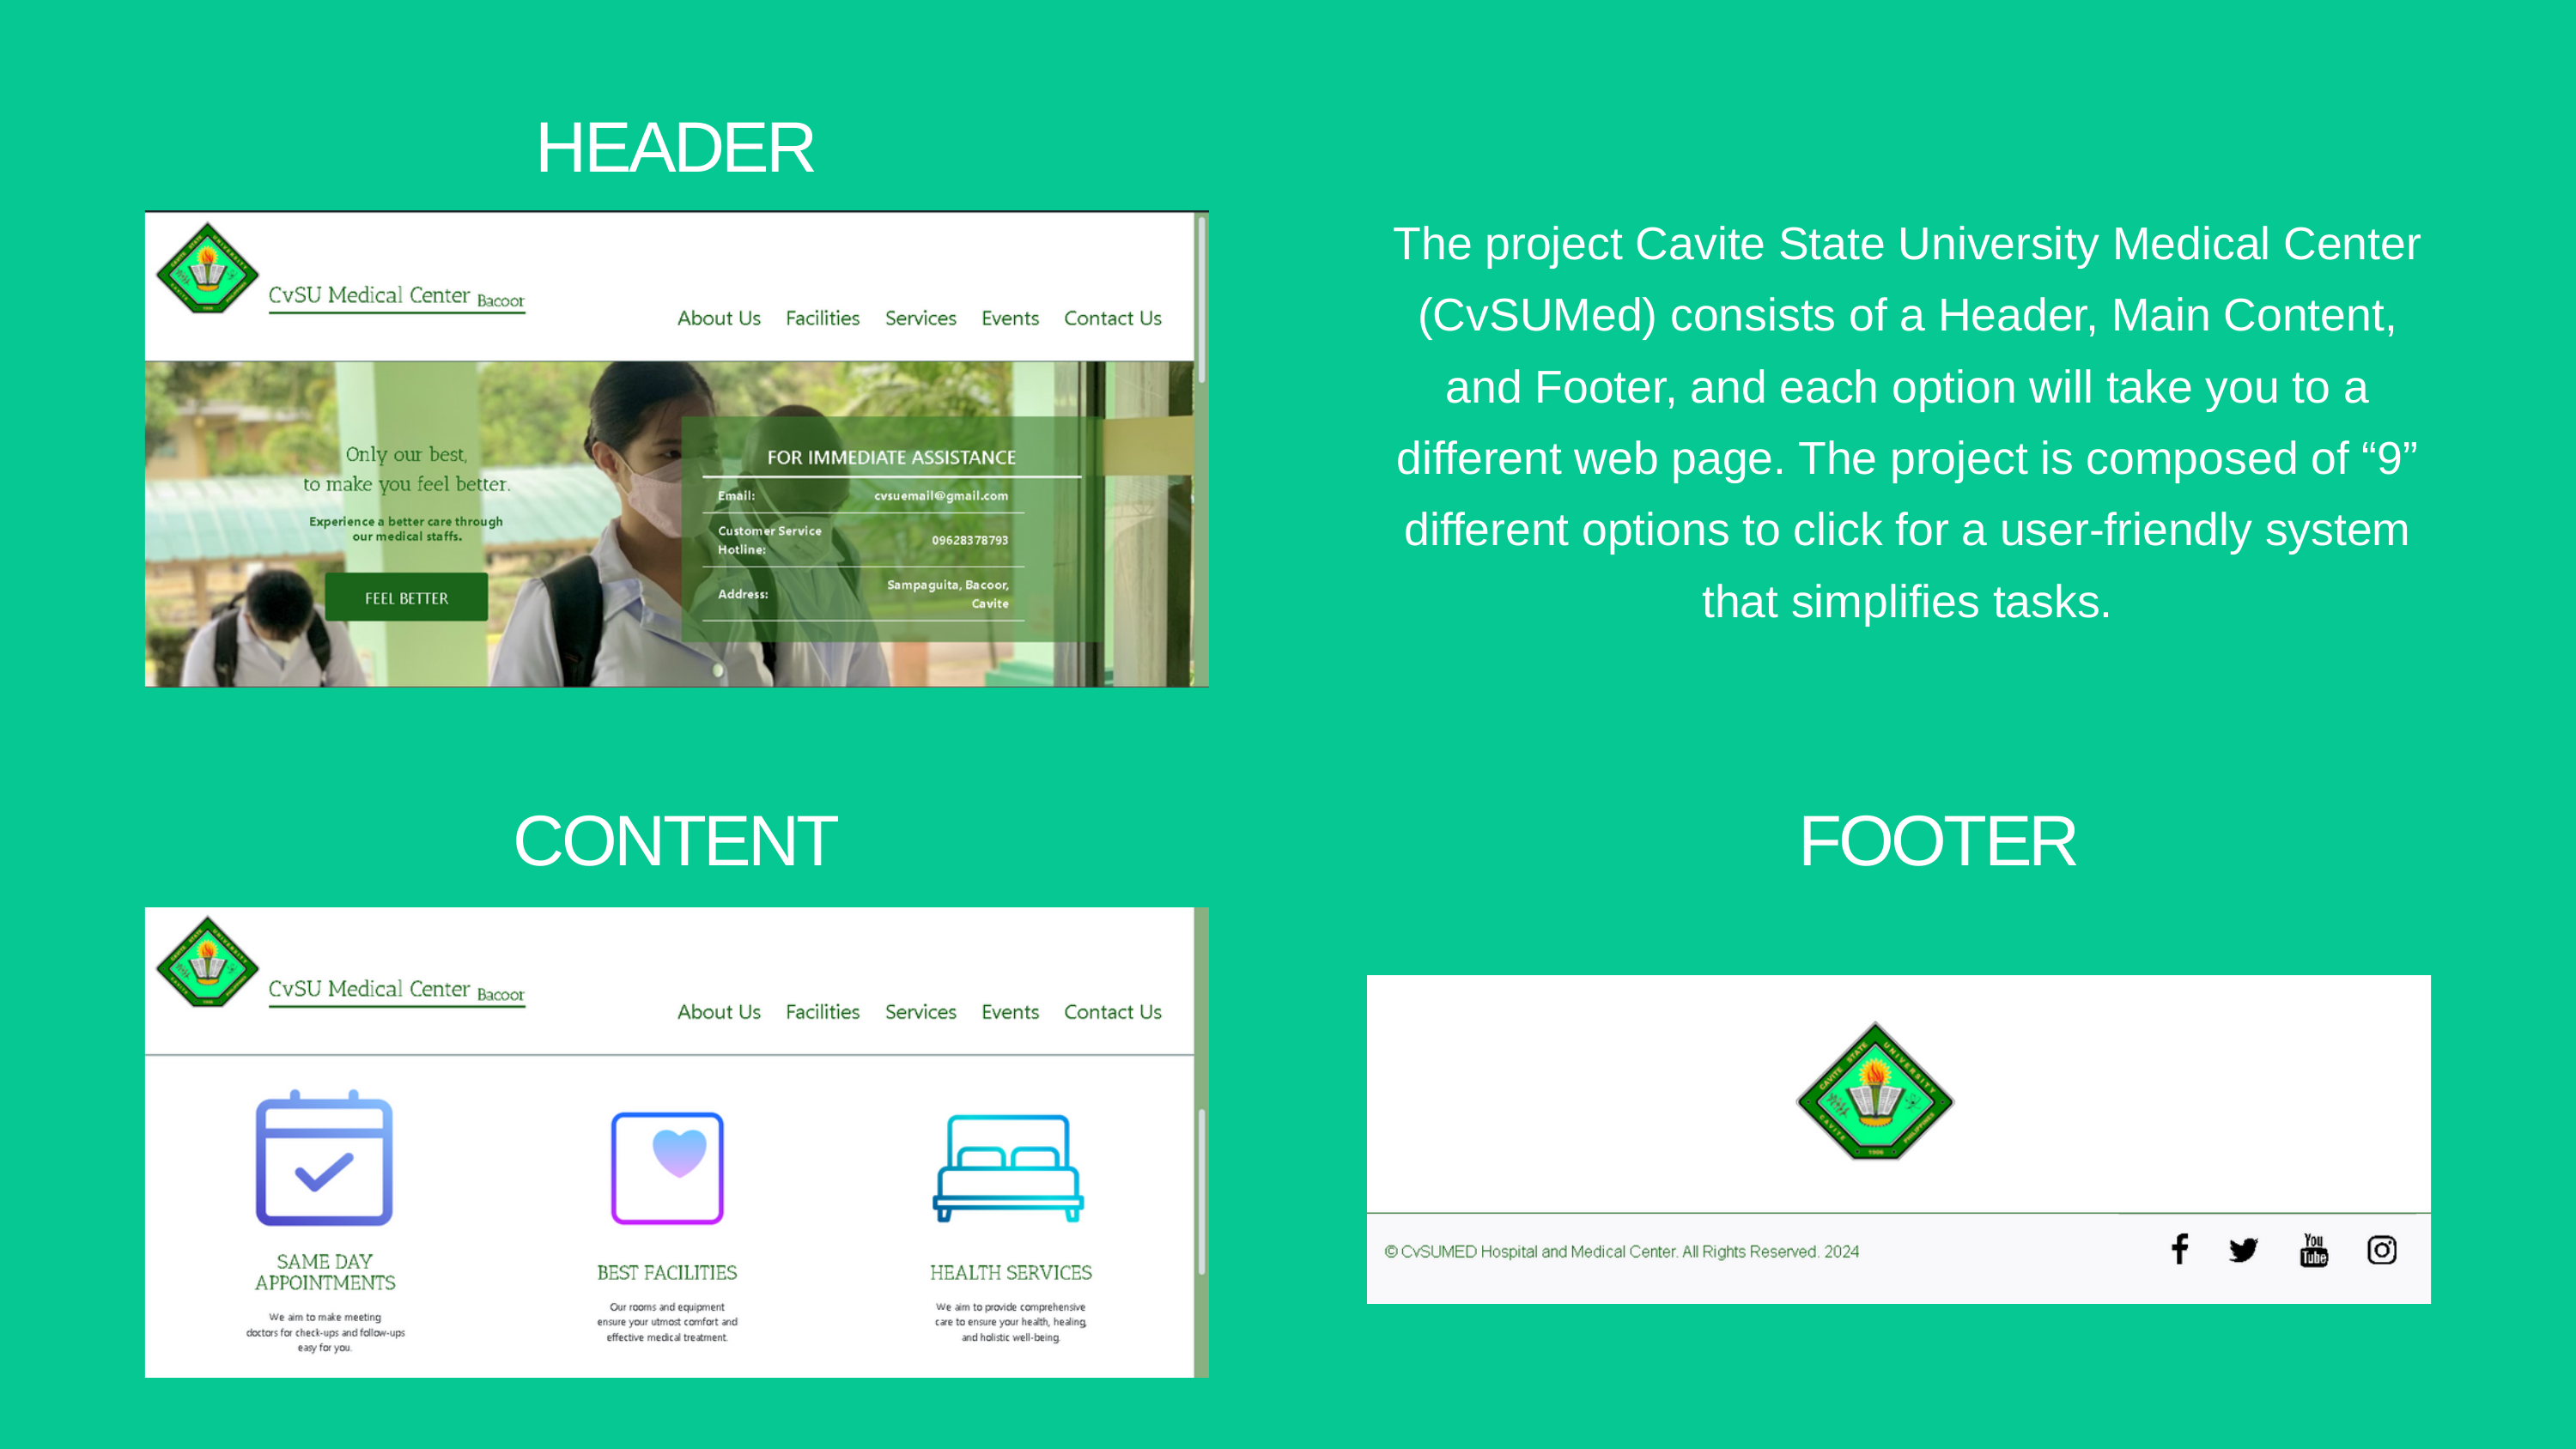

HEADER
The project Cavite State University Medical Center (CvSUMed) consists of a Header, Main Content, and Footer, and each option will take you to a different web page. The project is composed of “9” different options to click for a user-friendly system that simplifies tasks.

CONTENT
FOOTER